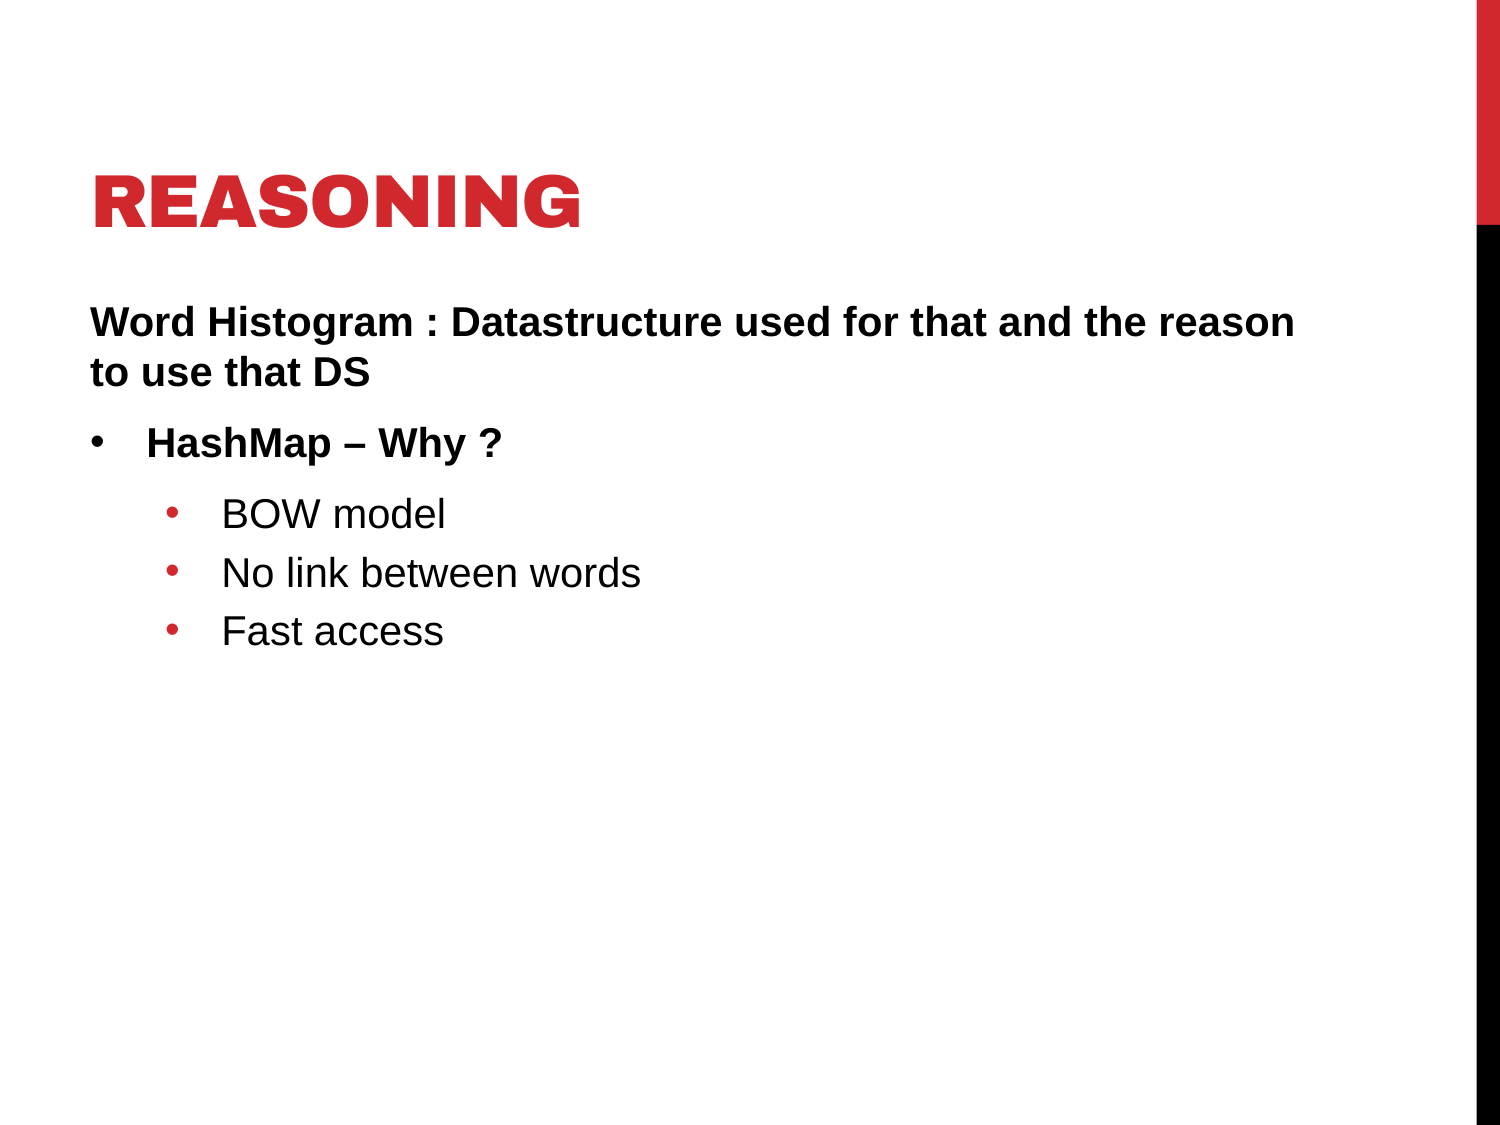

# Reasoning
Word Histogram : Datastructure used for that and the reason to use that DS
HashMap – Why ?
BOW model
No link between words
Fast access